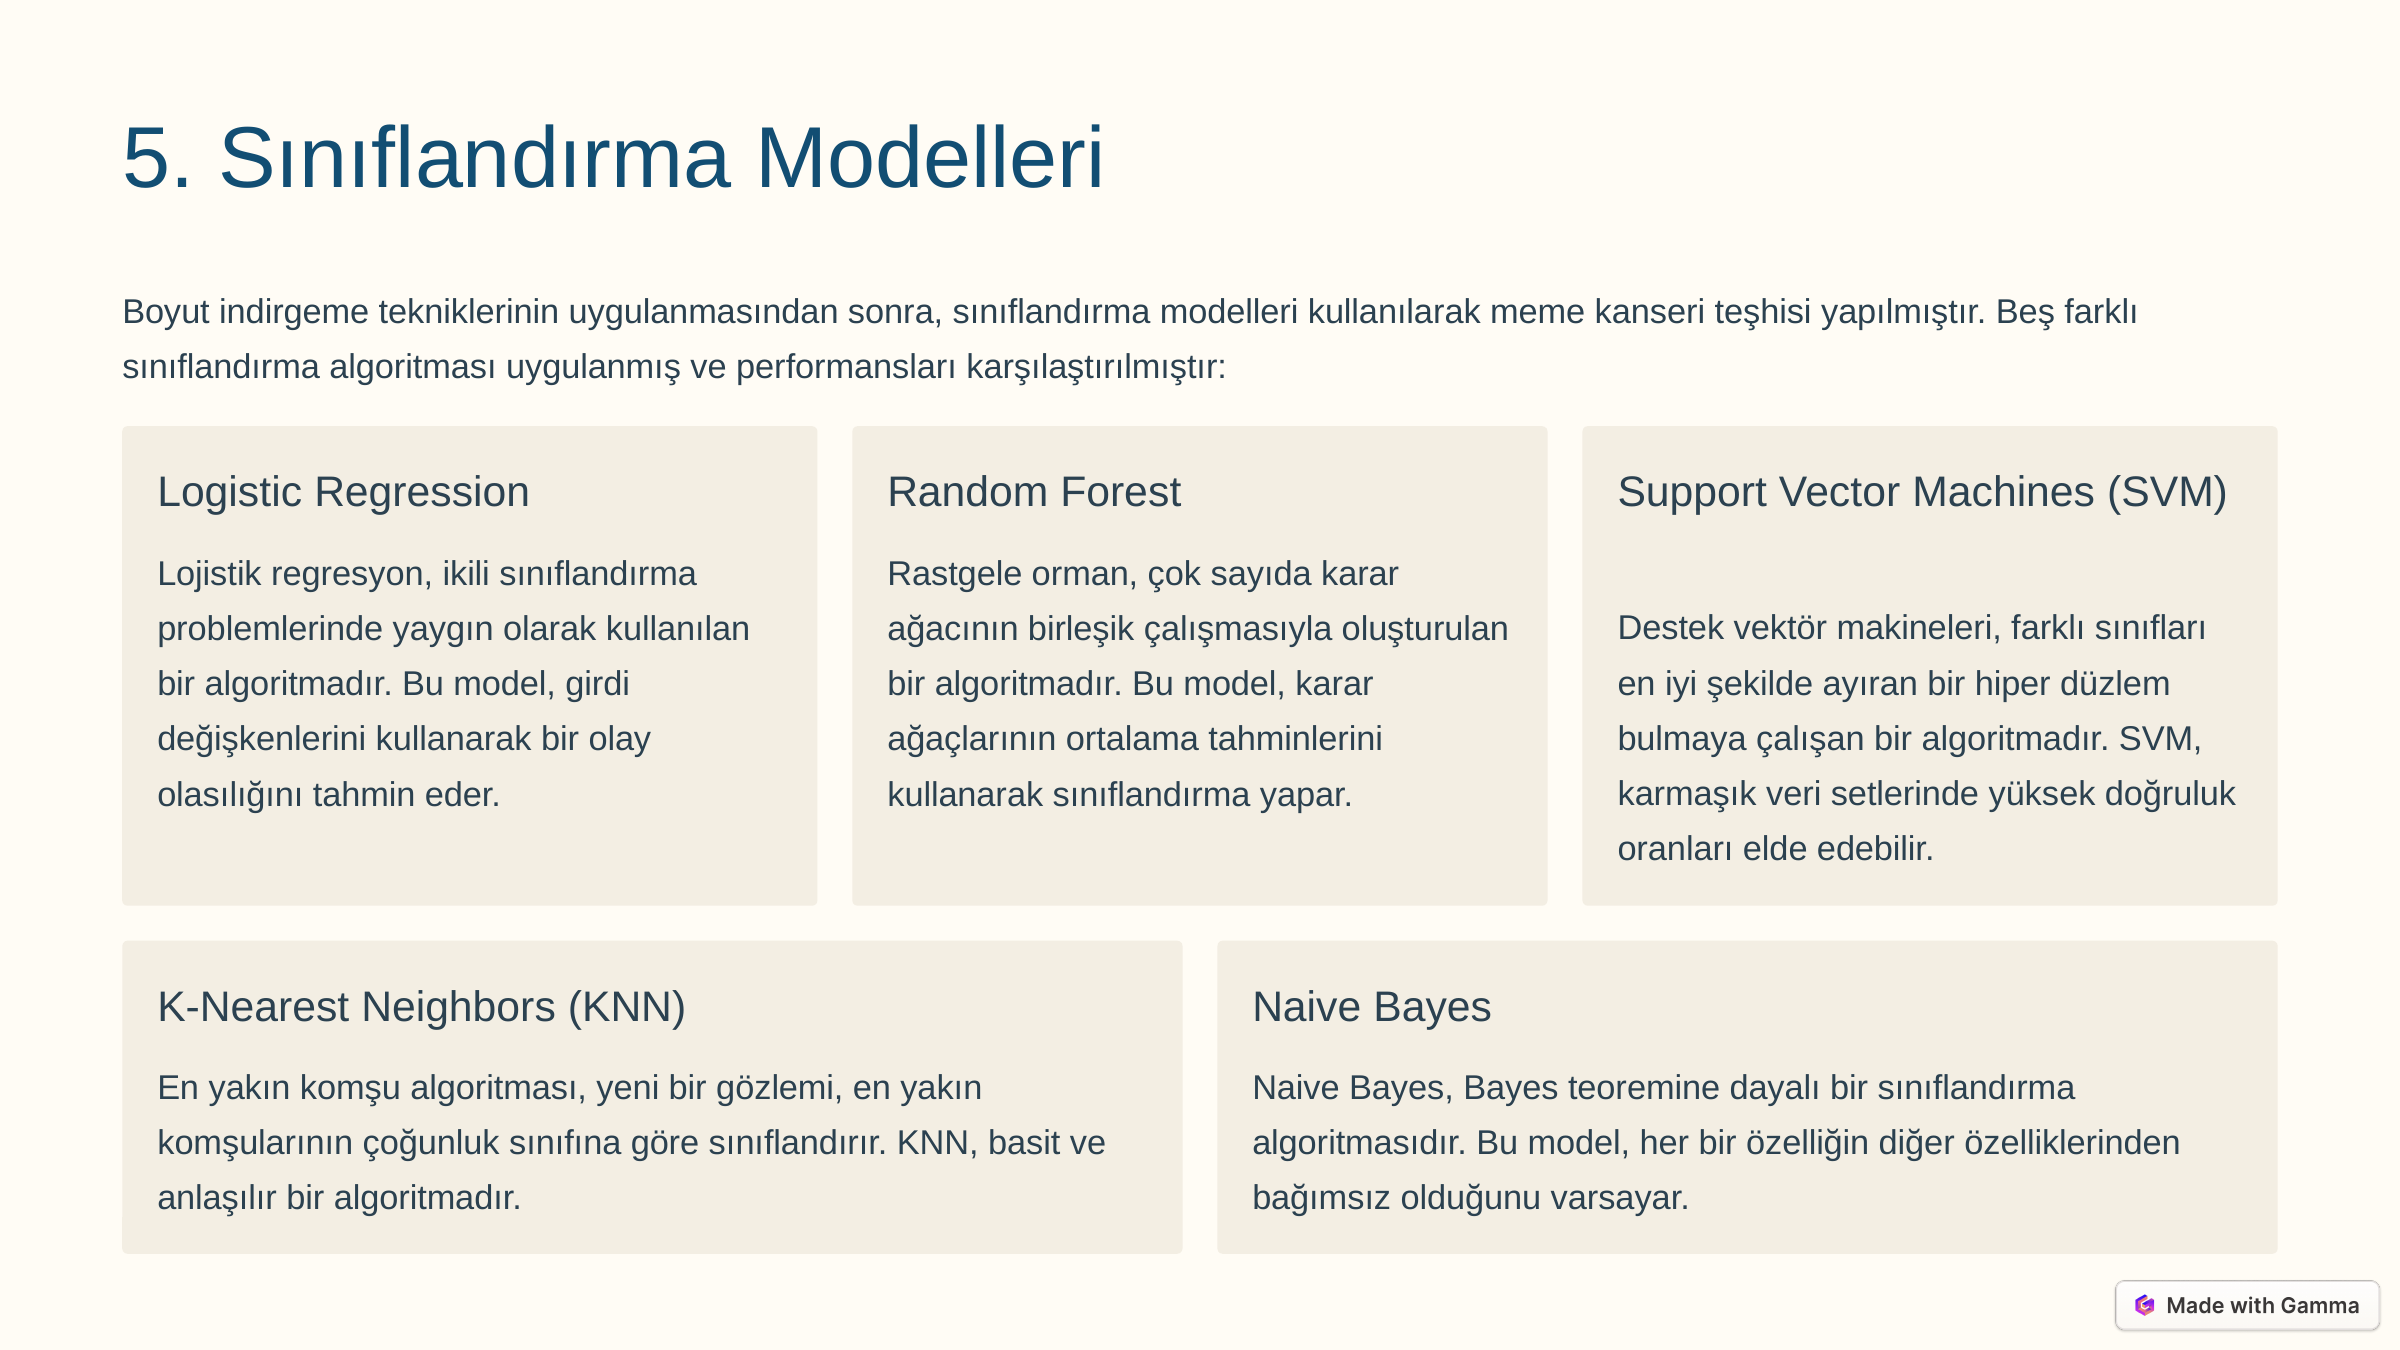

5. Sınıflandırma Modelleri
Boyut indirgeme tekniklerinin uygulanmasından sonra, sınıflandırma modelleri kullanılarak meme kanseri teşhisi yapılmıştır. Beş farklı sınıflandırma algoritması uygulanmış ve performansları karşılaştırılmıştır:

Logistic Regression
Random Forest
Support Vector Machines (SVM)
Lojistik regresyon, ikili sınıflandırma problemlerinde yaygın olarak kullanılan bir algoritmadır. Bu model, girdi değişkenlerini kullanarak bir olay olasılığını tahmin eder.
Rastgele orman, çok sayıda karar ağacının birleşik çalışmasıyla oluşturulan bir algoritmadır. Bu model, karar ağaçlarının ortalama tahminlerini kullanarak sınıflandırma yapar.
Destek vektör makineleri, farklı sınıfları en iyi şekilde ayıran bir hiper düzlem bulmaya çalışan bir algoritmadır. SVM, karmaşık veri setlerinde yüksek doğruluk oranları elde edebilir.

K-Nearest Neighbors (KNN)
Naive Bayes
En yakın komşu algoritması, yeni bir gözlemi, en yakın komşularının çoğunluk sınıfına göre sınıflandırır. KNN, basit ve anlaşılır bir algoritmadır.
Naive Bayes, Bayes teoremine dayalı bir sınıflandırma algoritmasıdır. Bu model, her bir özelliğin diğer özelliklerinden bağımsız olduğunu varsayar.